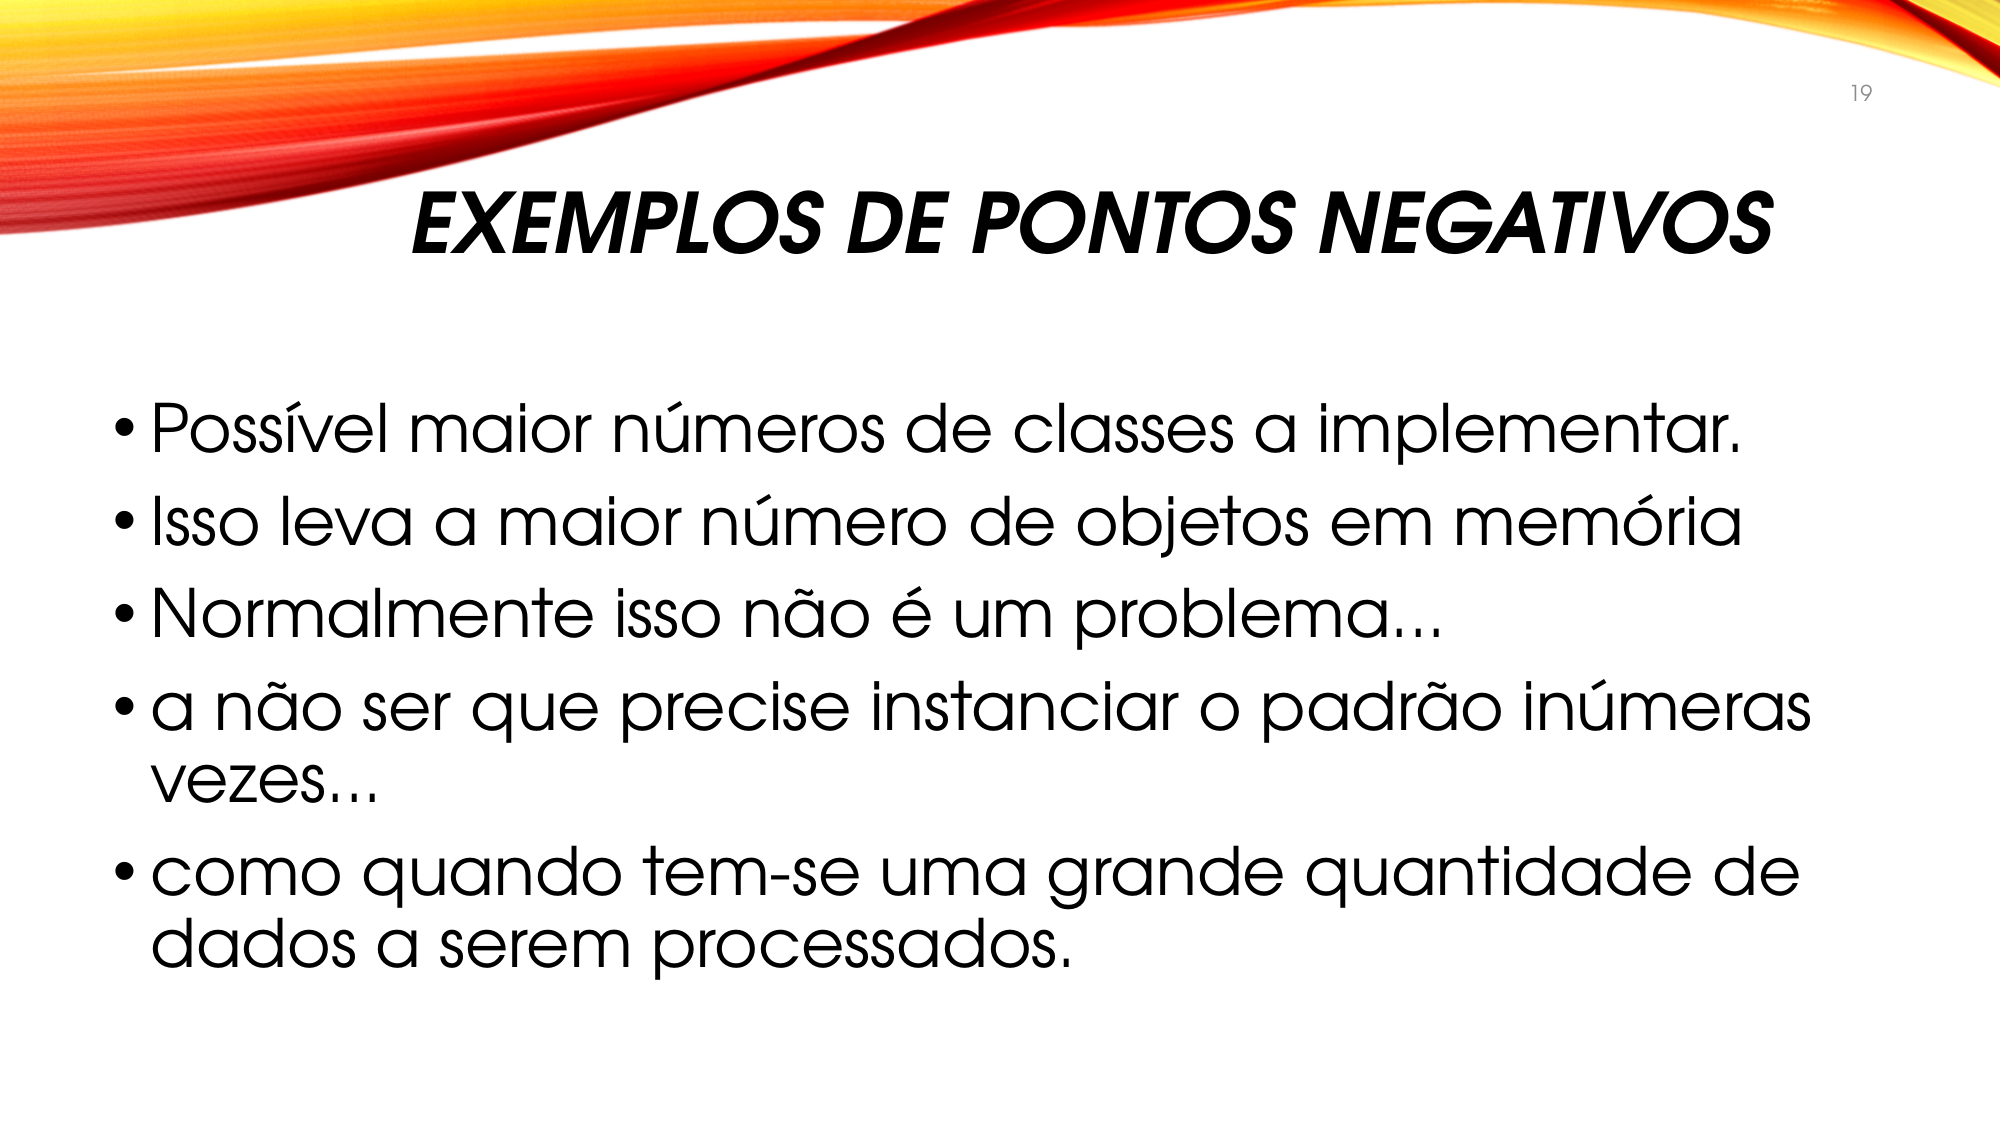

19
# Exemplos de pontos negativos
Possível maior números de classes a implementar.
Isso leva a maior número de objetos em memória
Normalmente isso não é um problema...
a não ser que precise instanciar o padrão inúmeras vezes...
como quando tem-se uma grande quantidade de dados a serem processados.